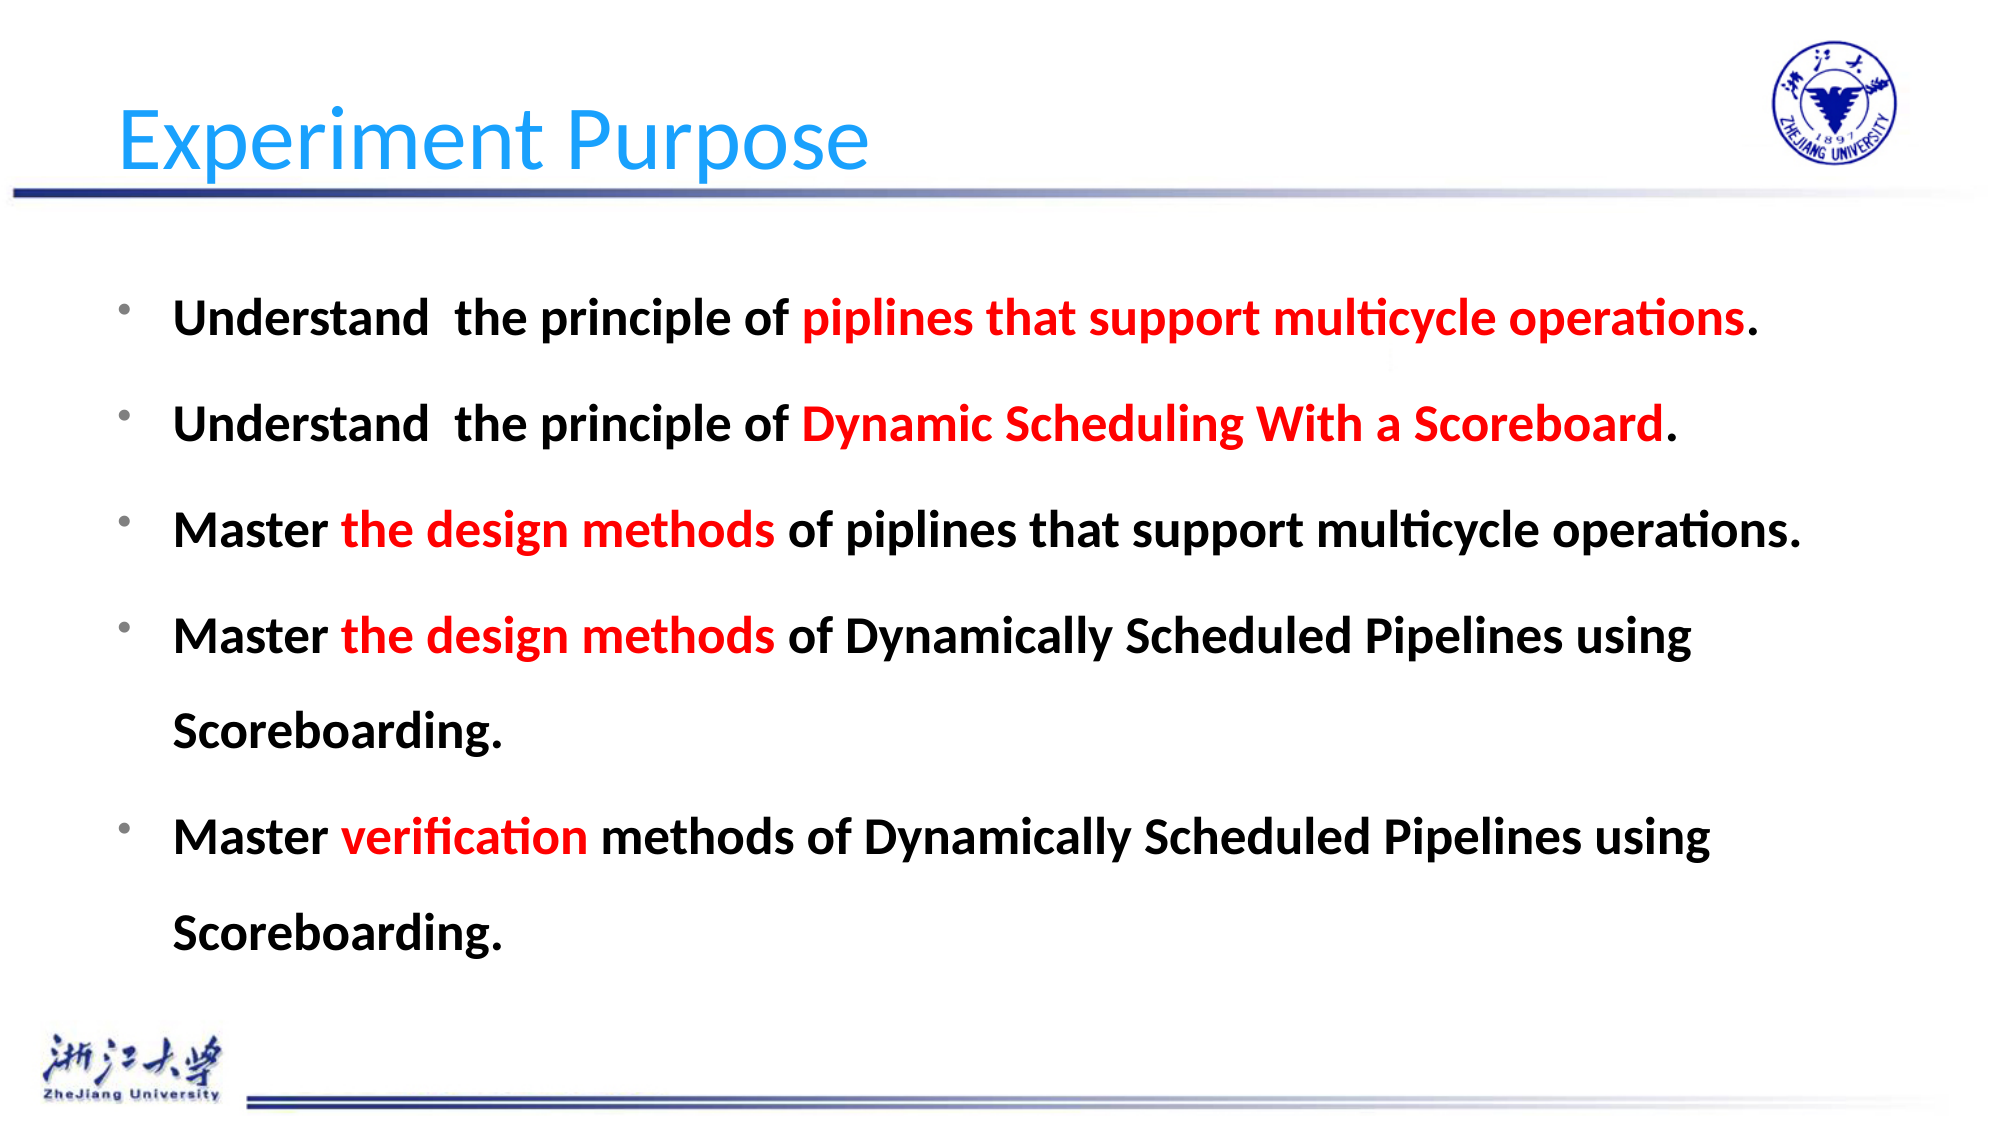

# Experiment Purpose
Understand  the principle of piplines that support multicycle operations.
Understand  the principle of Dynamic Scheduling With a Scoreboard.
Master the design methods of piplines that support multicycle operations.
Master the design methods of Dynamically Scheduled Pipelines using Scoreboarding.
Master verification methods of Dynamically Scheduled Pipelines using Scoreboarding.